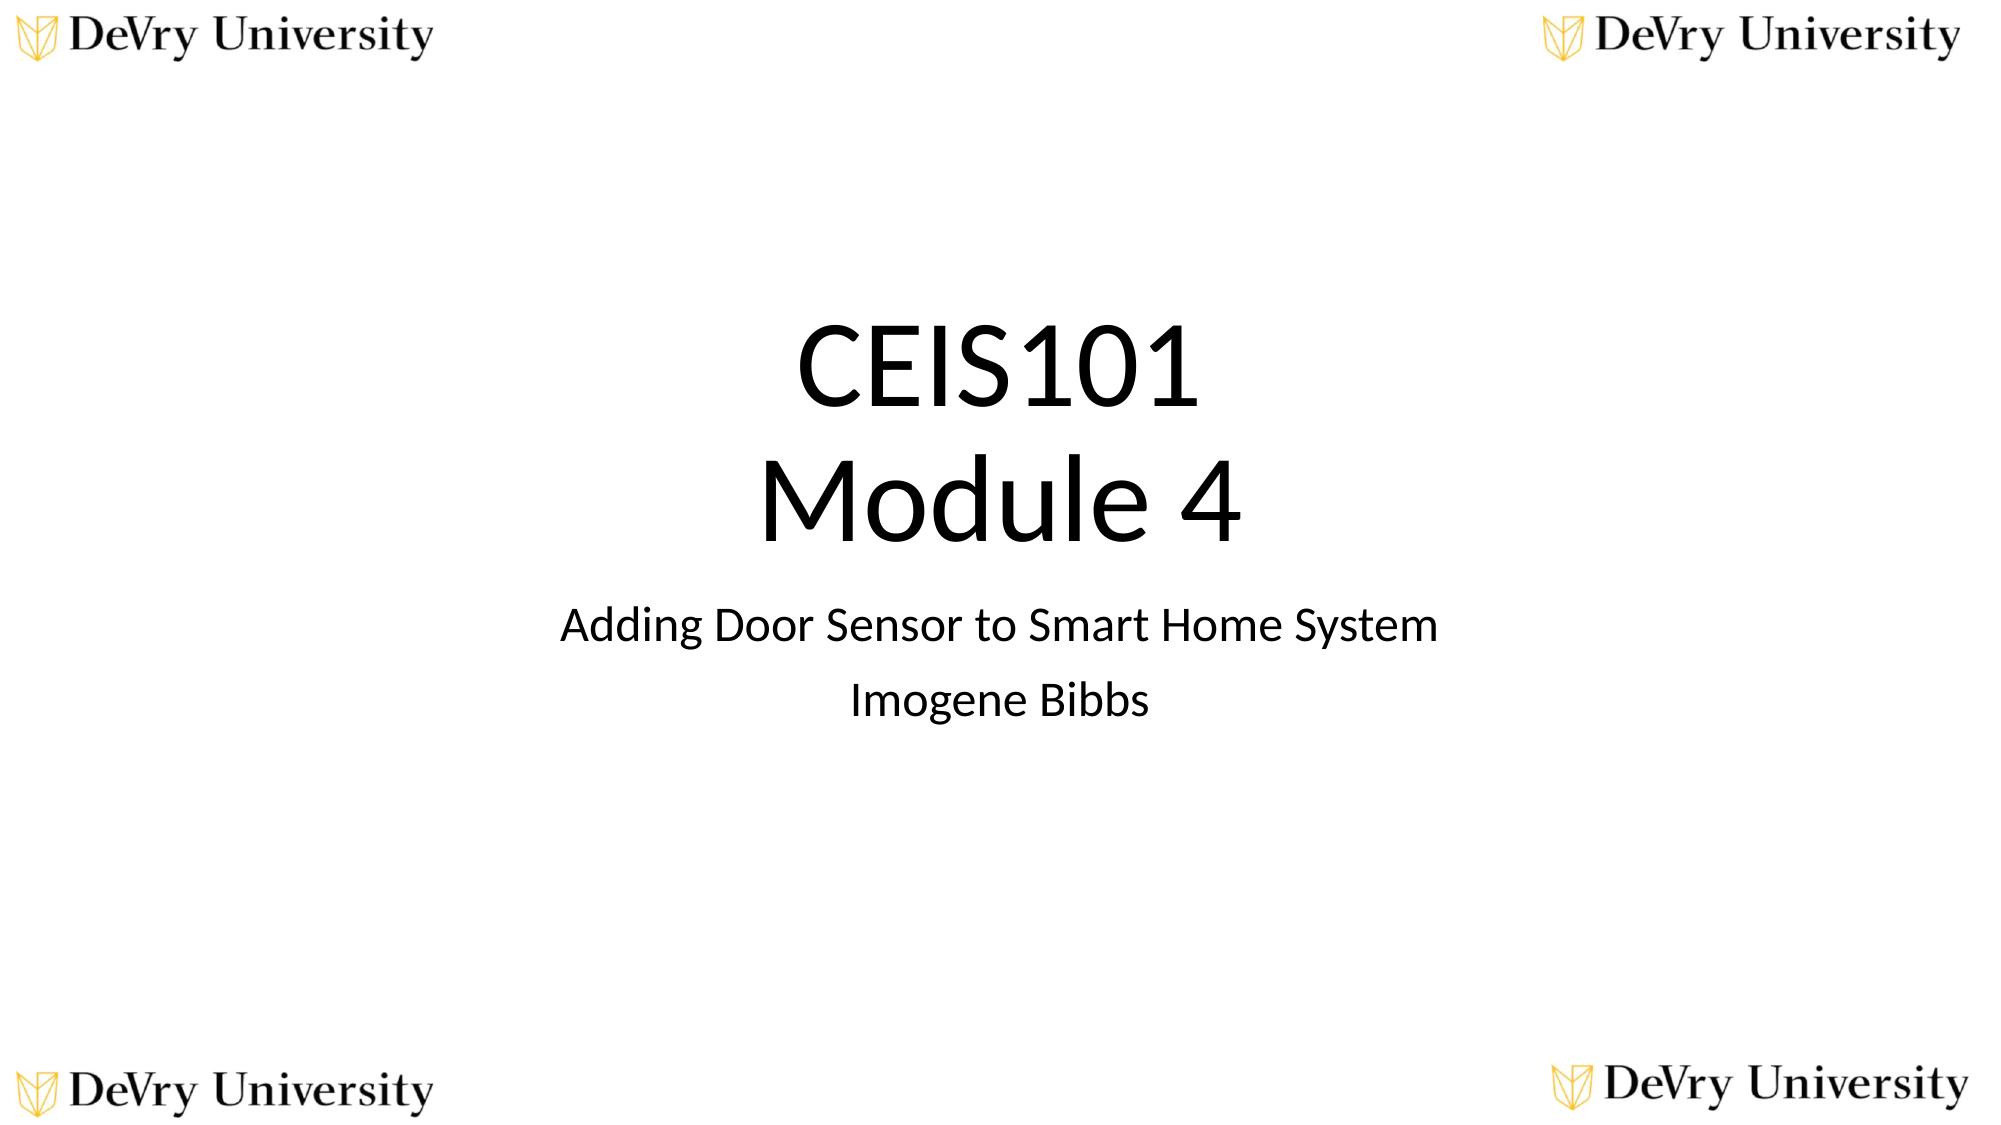

# CEIS101 Module 4
Adding Door Sensor to Smart Home System
Imogene Bibbs